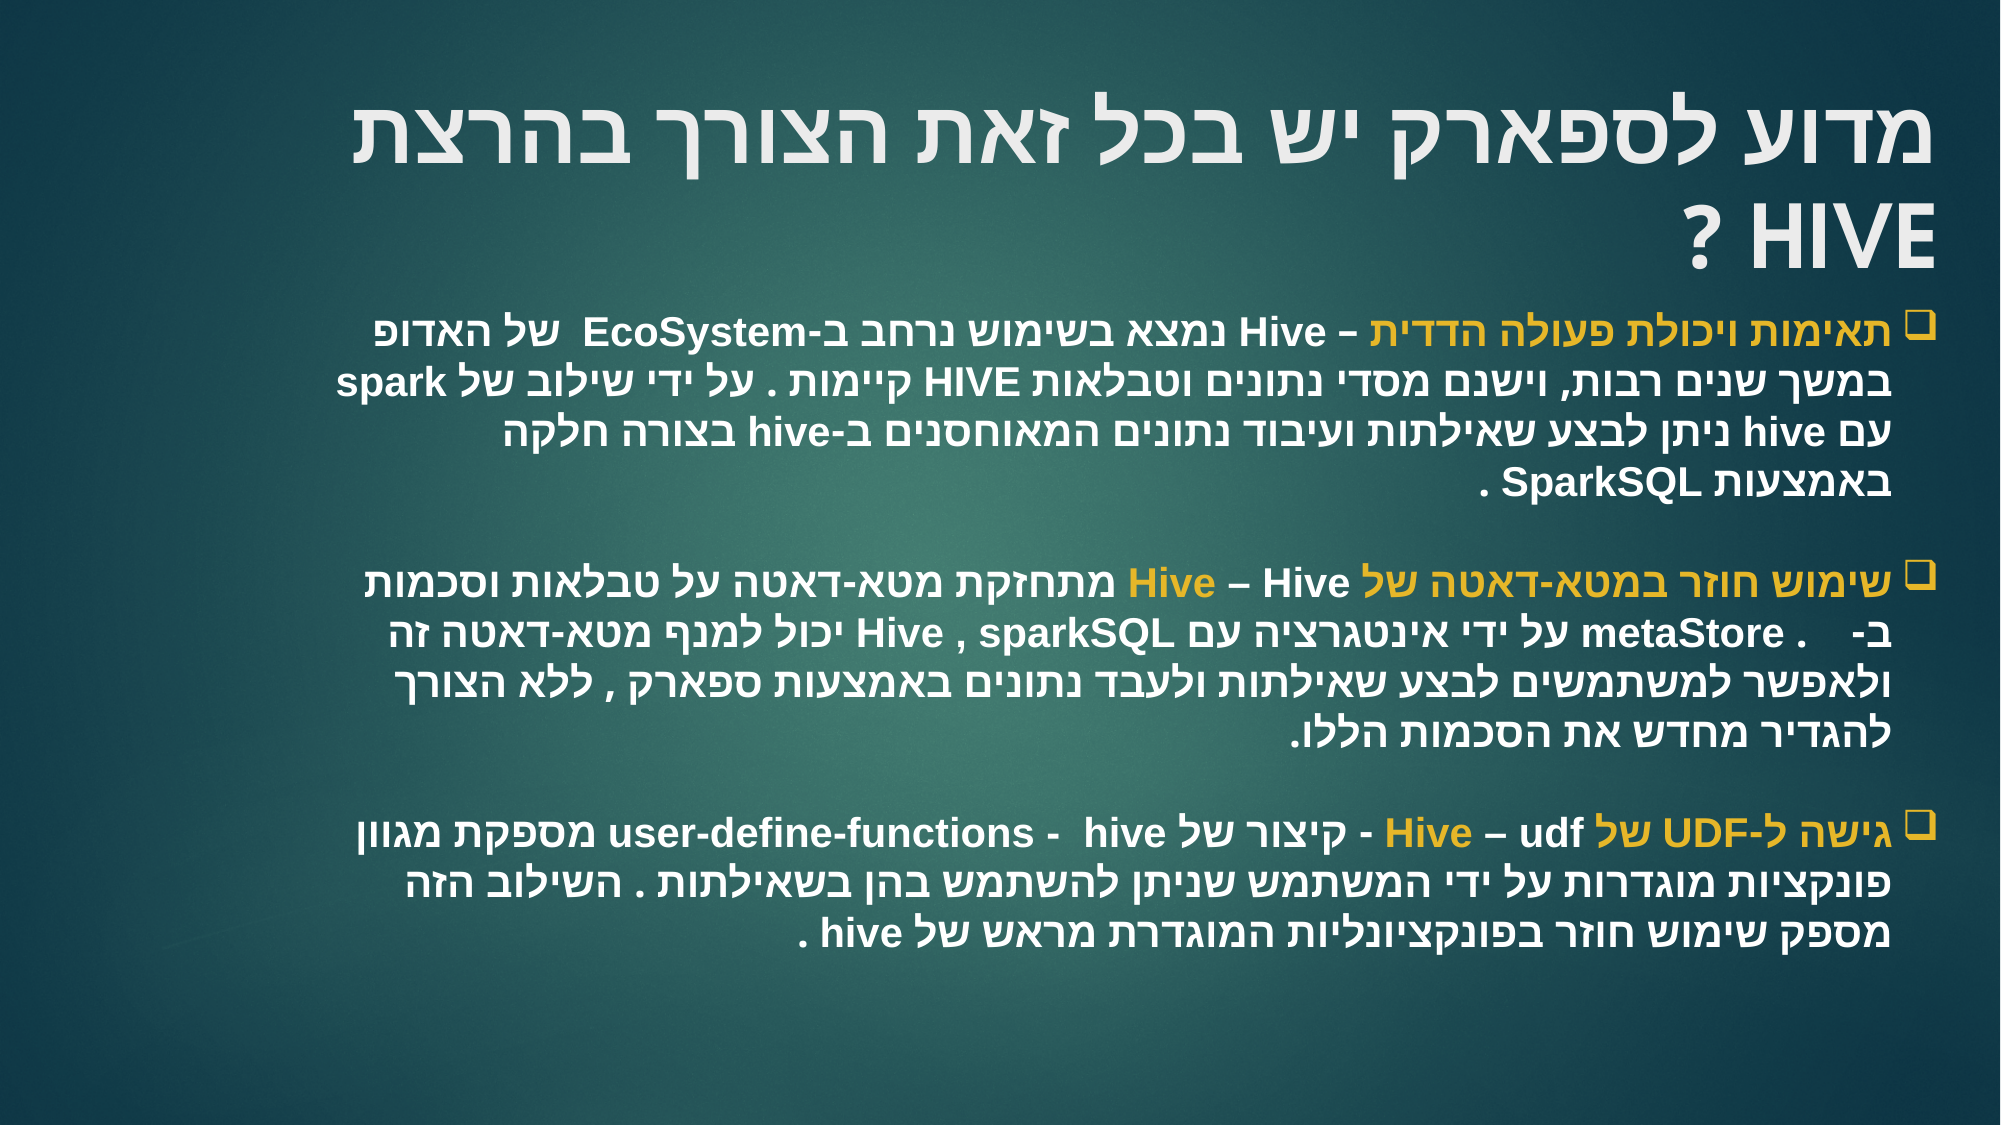

# מדוע לספארק יש בכל זאת הצורך בהרצת HIVE ?
תאימות ויכולת פעולה הדדית – Hive נמצא בשימוש נרחב ב-EcoSystem  של האדופ במשך שנים רבות, וישנם מסדי נתונים וטבלאות HIVE קיימות . על ידי שילוב של spark עם hive ניתן לבצע שאילתות ועיבוד נתונים המאוחסנים ב-hive בצורה חלקה באמצעות SparkSQL .

שימוש חוזר במטא-דאטה של Hive – Hive מתחזקת מטא-דאטה על טבלאות וסכמות ב-    . metaStore על ידי אינטגרציה עם Hive , sparkSQL יכול למנף מטא-דאטה זה ולאפשר למשתמשים לבצע שאילתות ולעבד נתונים באמצעות ספארק , ללא הצורך להגדיר מחדש את הסכמות הללו.

גישה ל-UDF של Hive – udf - קיצור של user-define-functions -  hive מספקת מגוון פונקציות מוגדרות על ידי המשתמש שניתן להשתמש בהן בשאילתות . השילוב הזה מספק שימוש חוזר בפונקציונליות המוגדרת מראש של hive .